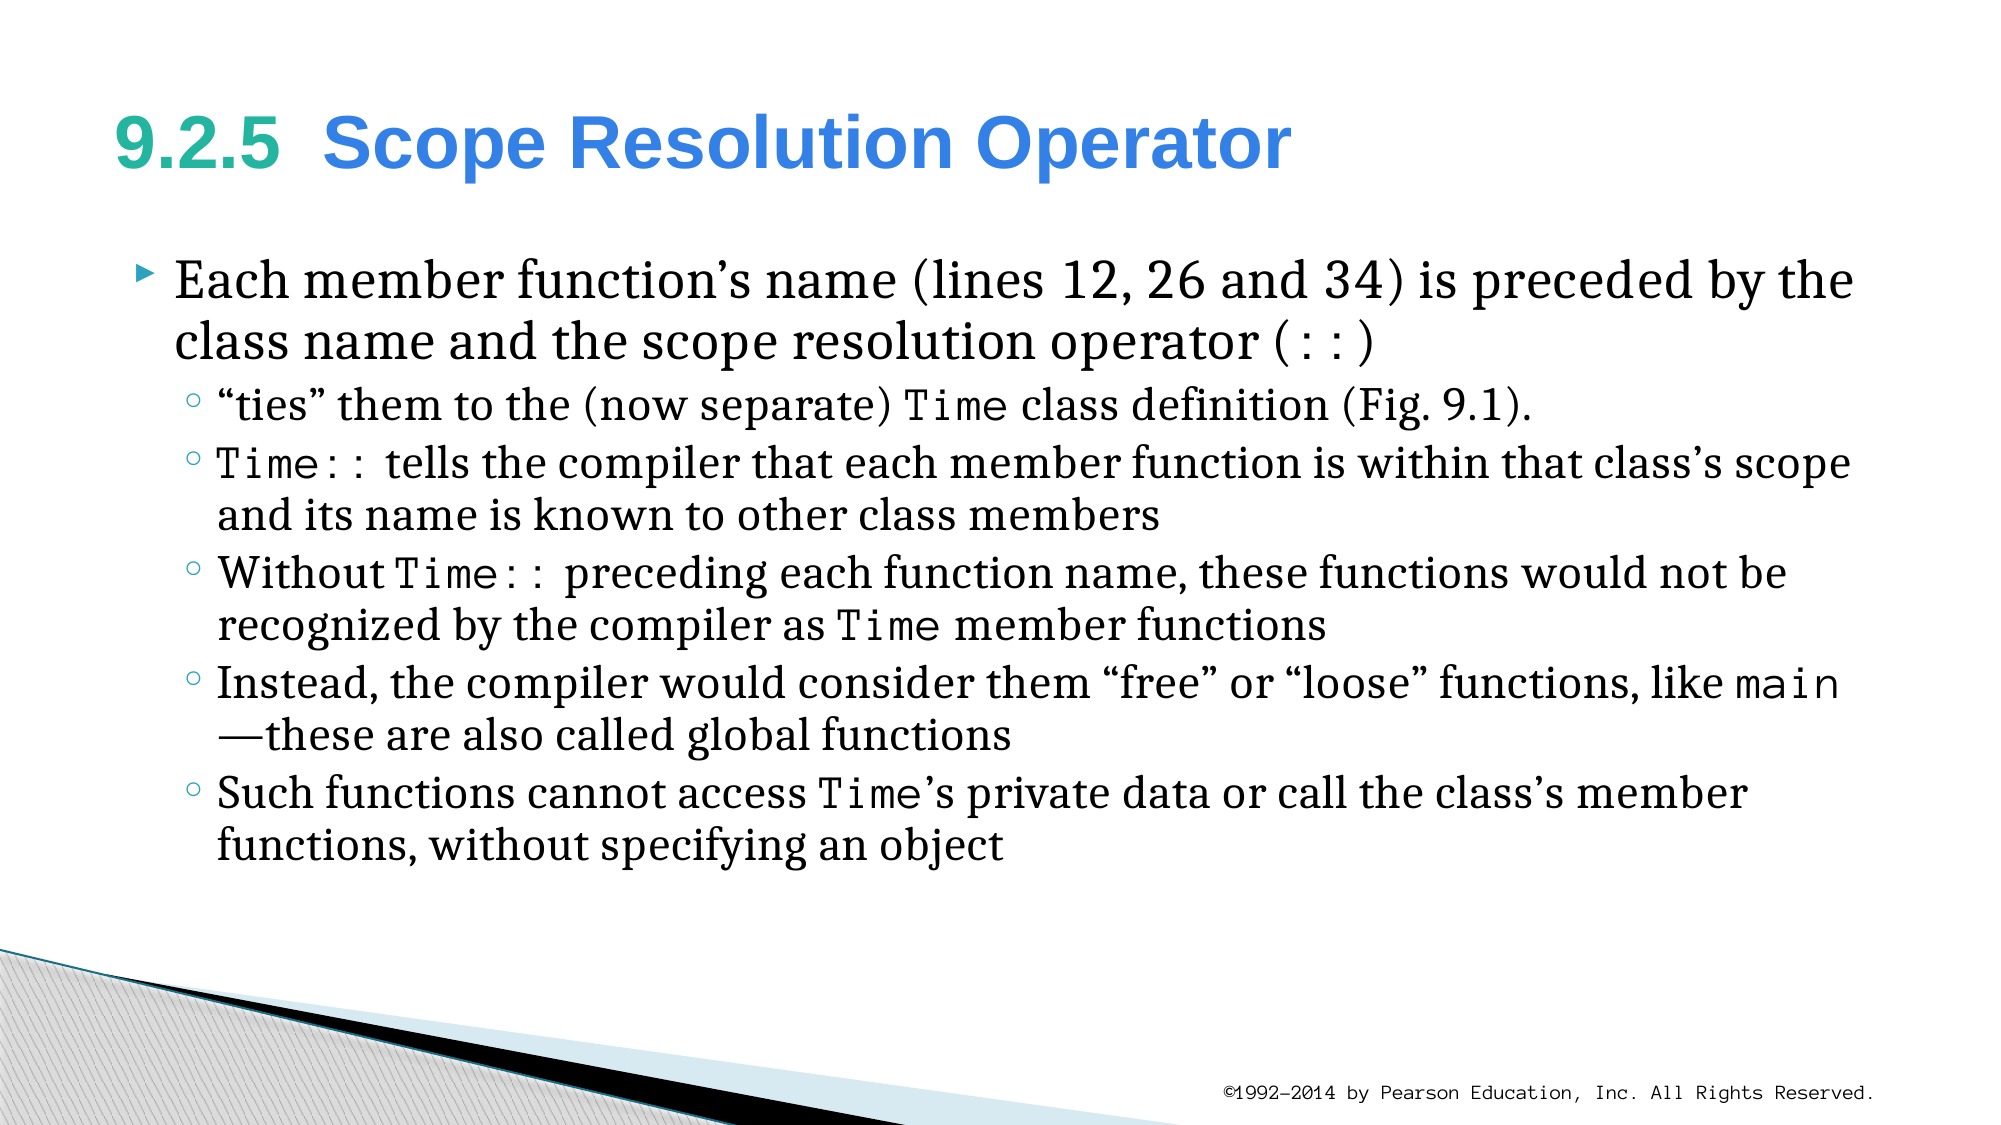

# 9.2.5  Scope Resolution Operator
Each member function’s name (lines 12, 26 and 34) is preceded by the class name and the scope resolution operator (::)
“ties” them to the (now separate) Time class definition (Fig. 9.1).
Time:: tells the compiler that each member function is within that class’s scope and its name is known to other class members
Without Time:: preceding each function name, these functions would not be recognized by the compiler as Time member functions
Instead, the compiler would consider them “free” or “loose” functions, like main—these are also called global functions
Such functions cannot access Time’s private data or call the class’s member functions, without specifying an object
©1992-2014 by Pearson Education, Inc. All Rights Reserved.